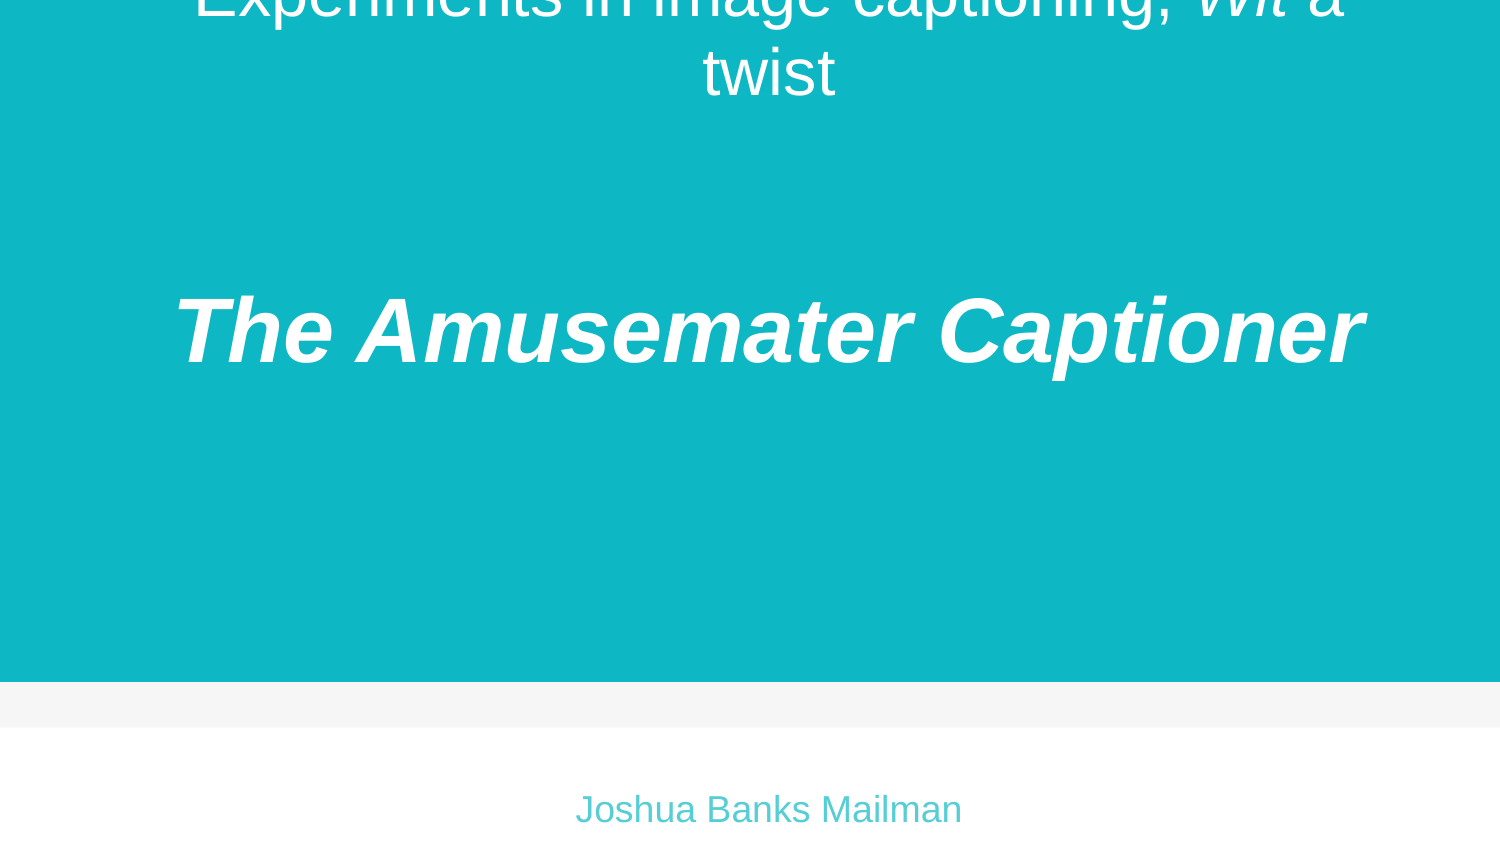

# Experiments in image captioning, Wit a twist
The Amusemater Captioner
Joshua Banks Mailman